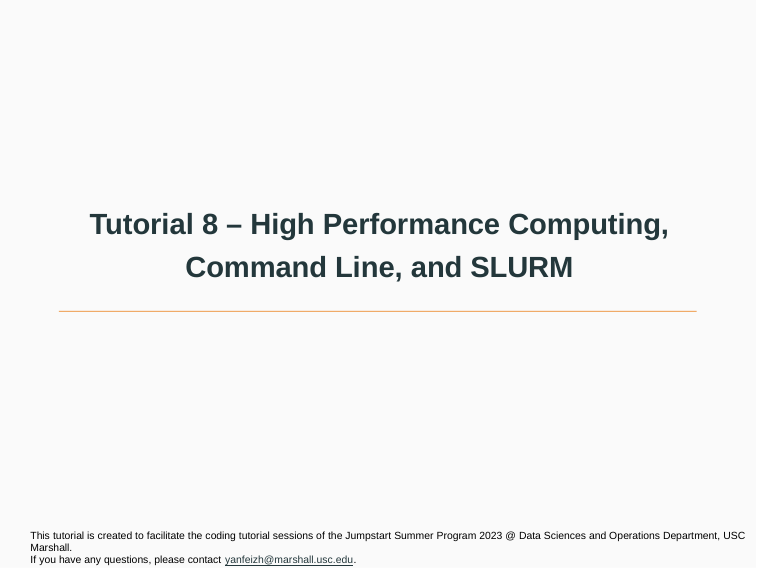

# Tutorial 8 – High Performance Computing, Command Line, and SLURM

This tutorial is created to facilitate the coding tutorial sessions of the Jumpstart Summer Program 2023 @ Data Sciences and Operations Department, USC Marshall.
If you have any questions, please contact yanfeizh@marshall.usc.edu.